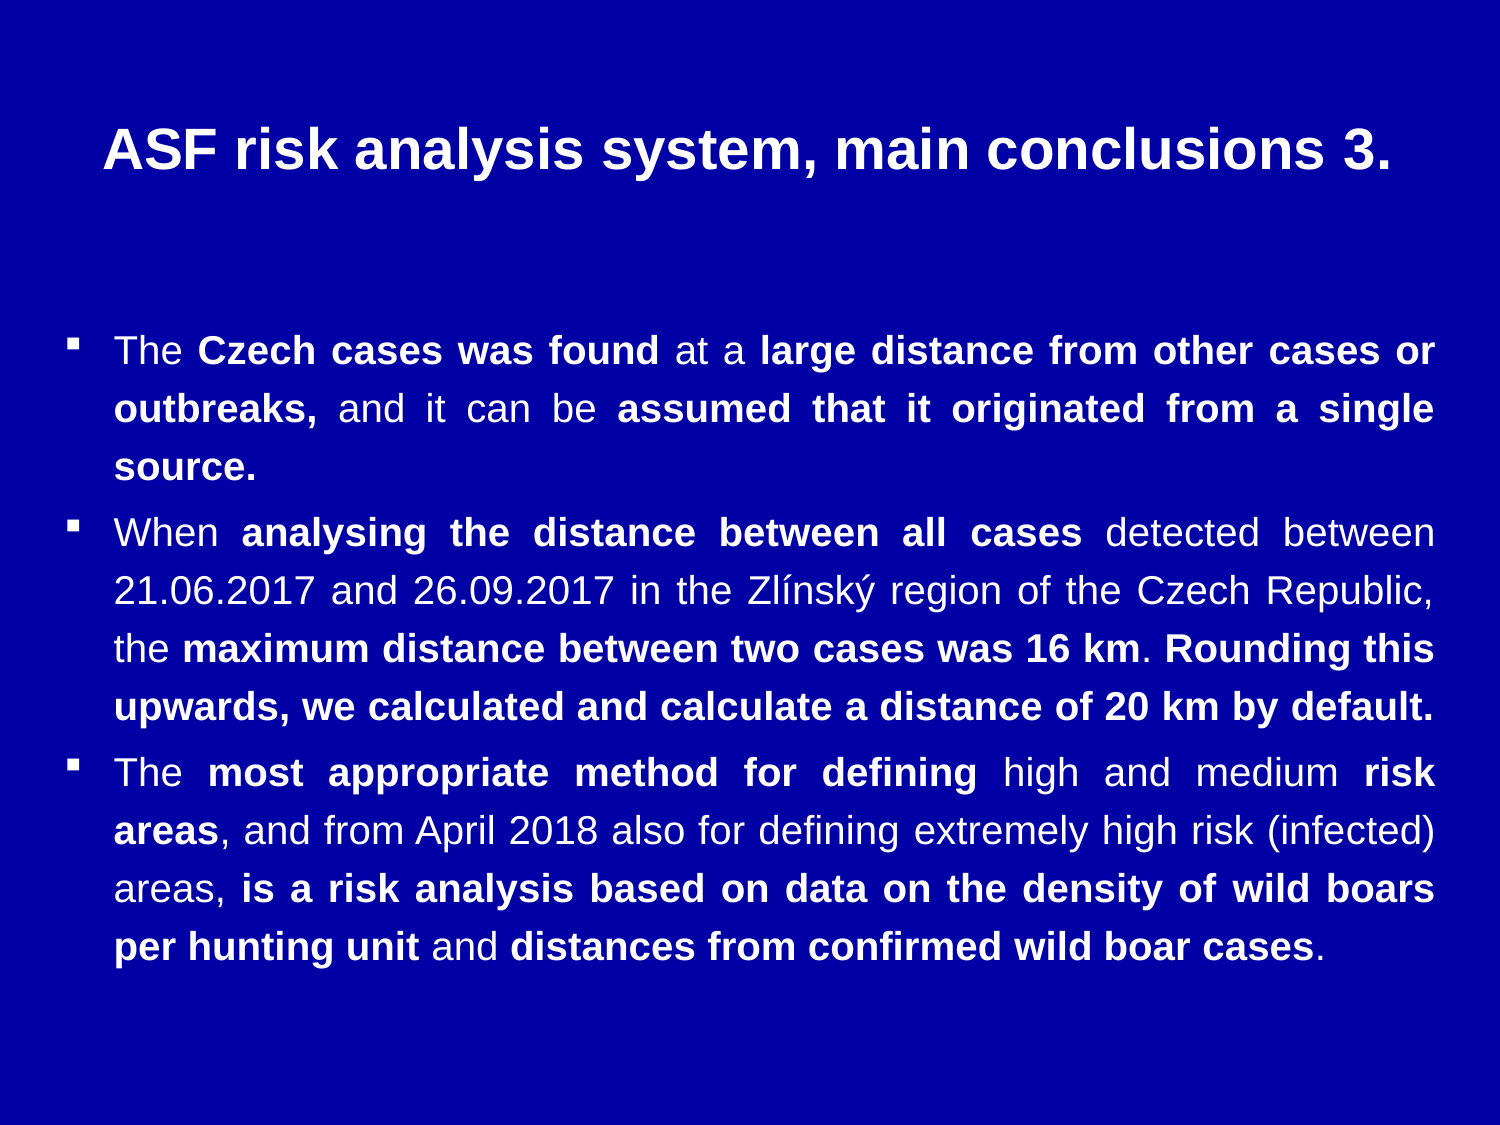

# ASF risk analysis system, main conclusions 3.

The Czech cases was found at a large distance from other cases or outbreaks, and it can be assumed that it originated from a single source.
When analysing the distance between all cases detected between 21.06.2017 and 26.09.2017 in the Zlínský region of the Czech Republic, the maximum distance between two cases was 16 km. Rounding this upwards, we calculated and calculate a distance of 20 km by default.
The most appropriate method for defining high and medium risk areas, and from April 2018 also for defining extremely high risk (infected) areas, is a risk analysis based on data on the density of wild boars per hunting unit and distances from confirmed wild boar cases.